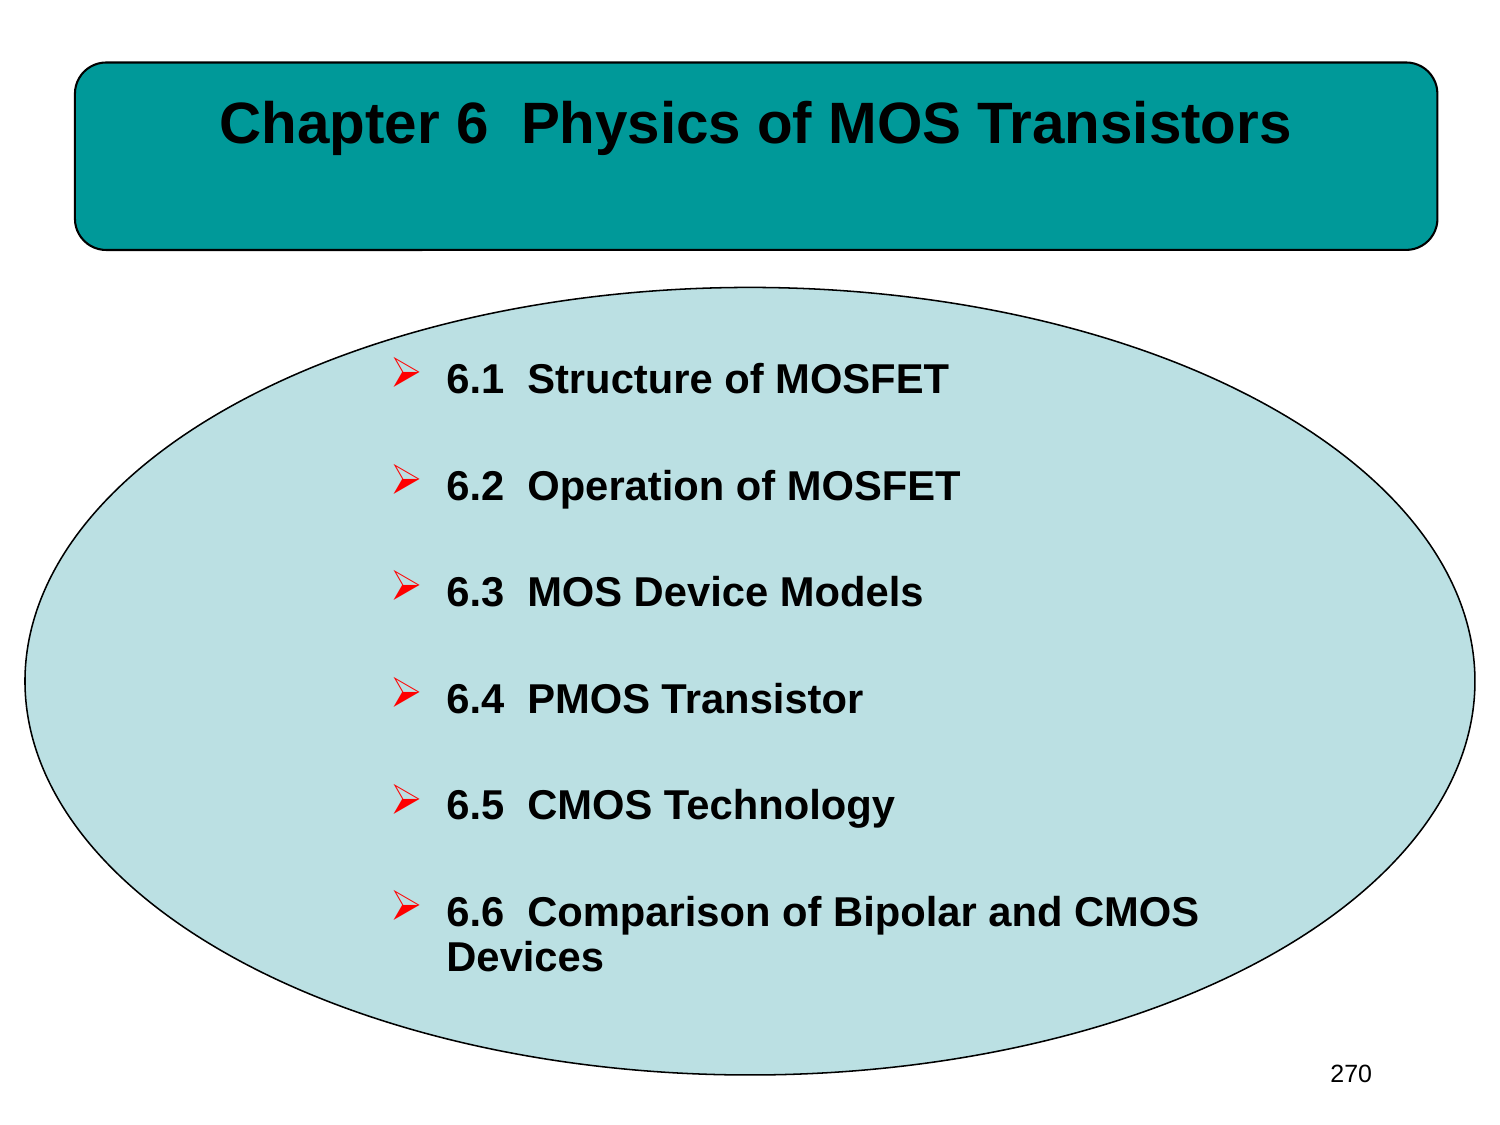

# Chapter 6  Physics of MOS Transistors
6.1  Structure of MOSFET

6.2  Operation of MOSFET

6.3  MOS Device Models

6.4  PMOS Transistor

6.5  CMOS Technology

6.6  Comparison of Bipolar and CMOS Devices

270